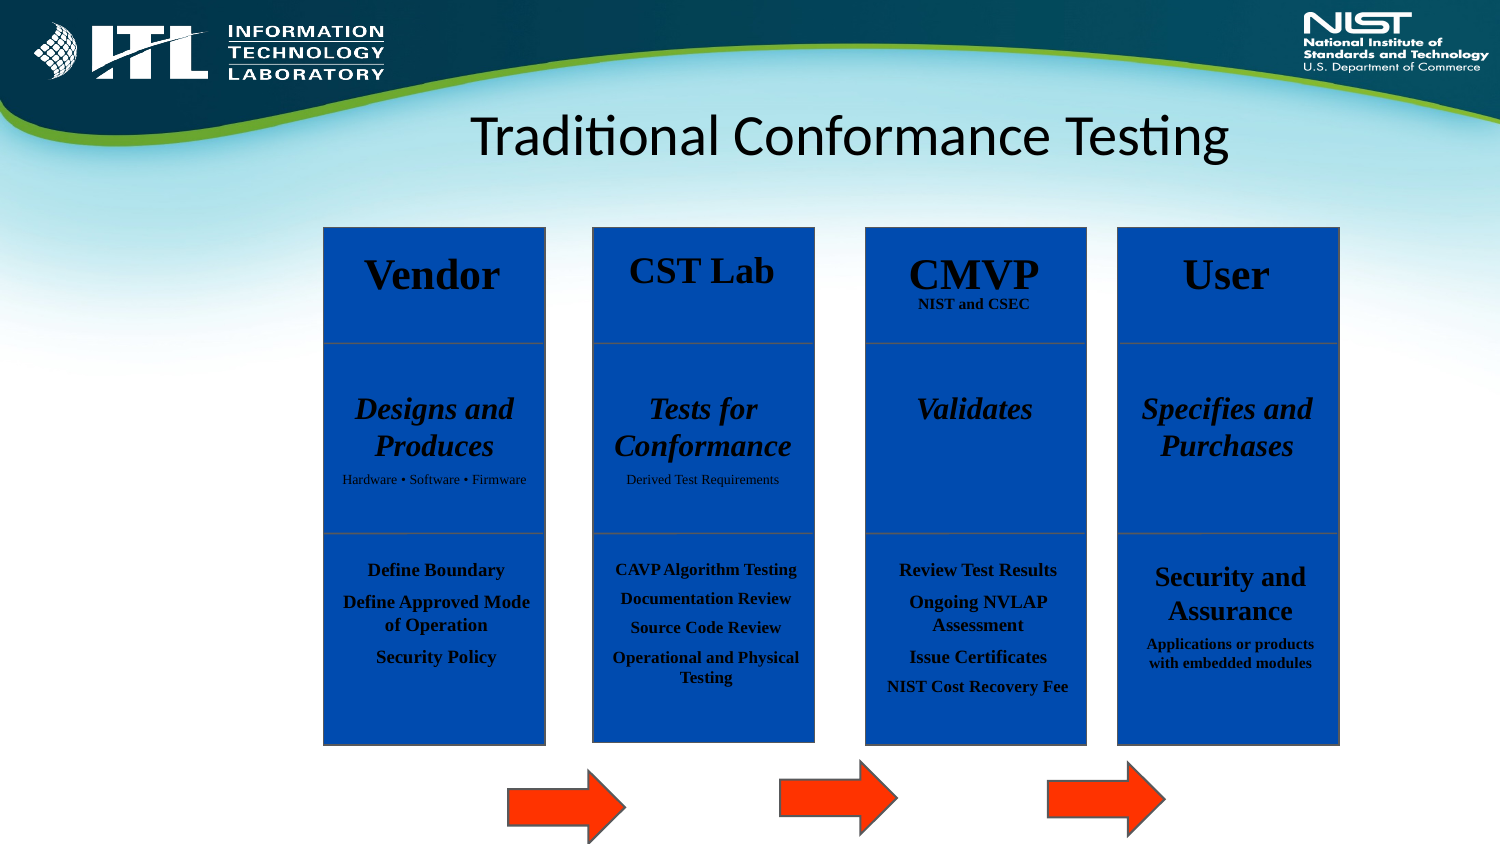

Traditional Conformance Testing

CST Lab

Tests for Conformance
Derived Test Requirements

CAVP Algorithm Testing
Documentation Review
Source Code Review
Operational and Physical Testing

CMVP
NIST and CSEC

Validates

Review Test Results
Ongoing NVLAP Assessment
Issue Certificates
NIST Cost Recovery Fee

User

Specifies and Purchases

Security and Assurance
Applications or products with embedded modules

Vendor

Designs and Produces
Hardware • Software • Firmware

Define Boundary
Define Approved Mode of Operation
Security Policy